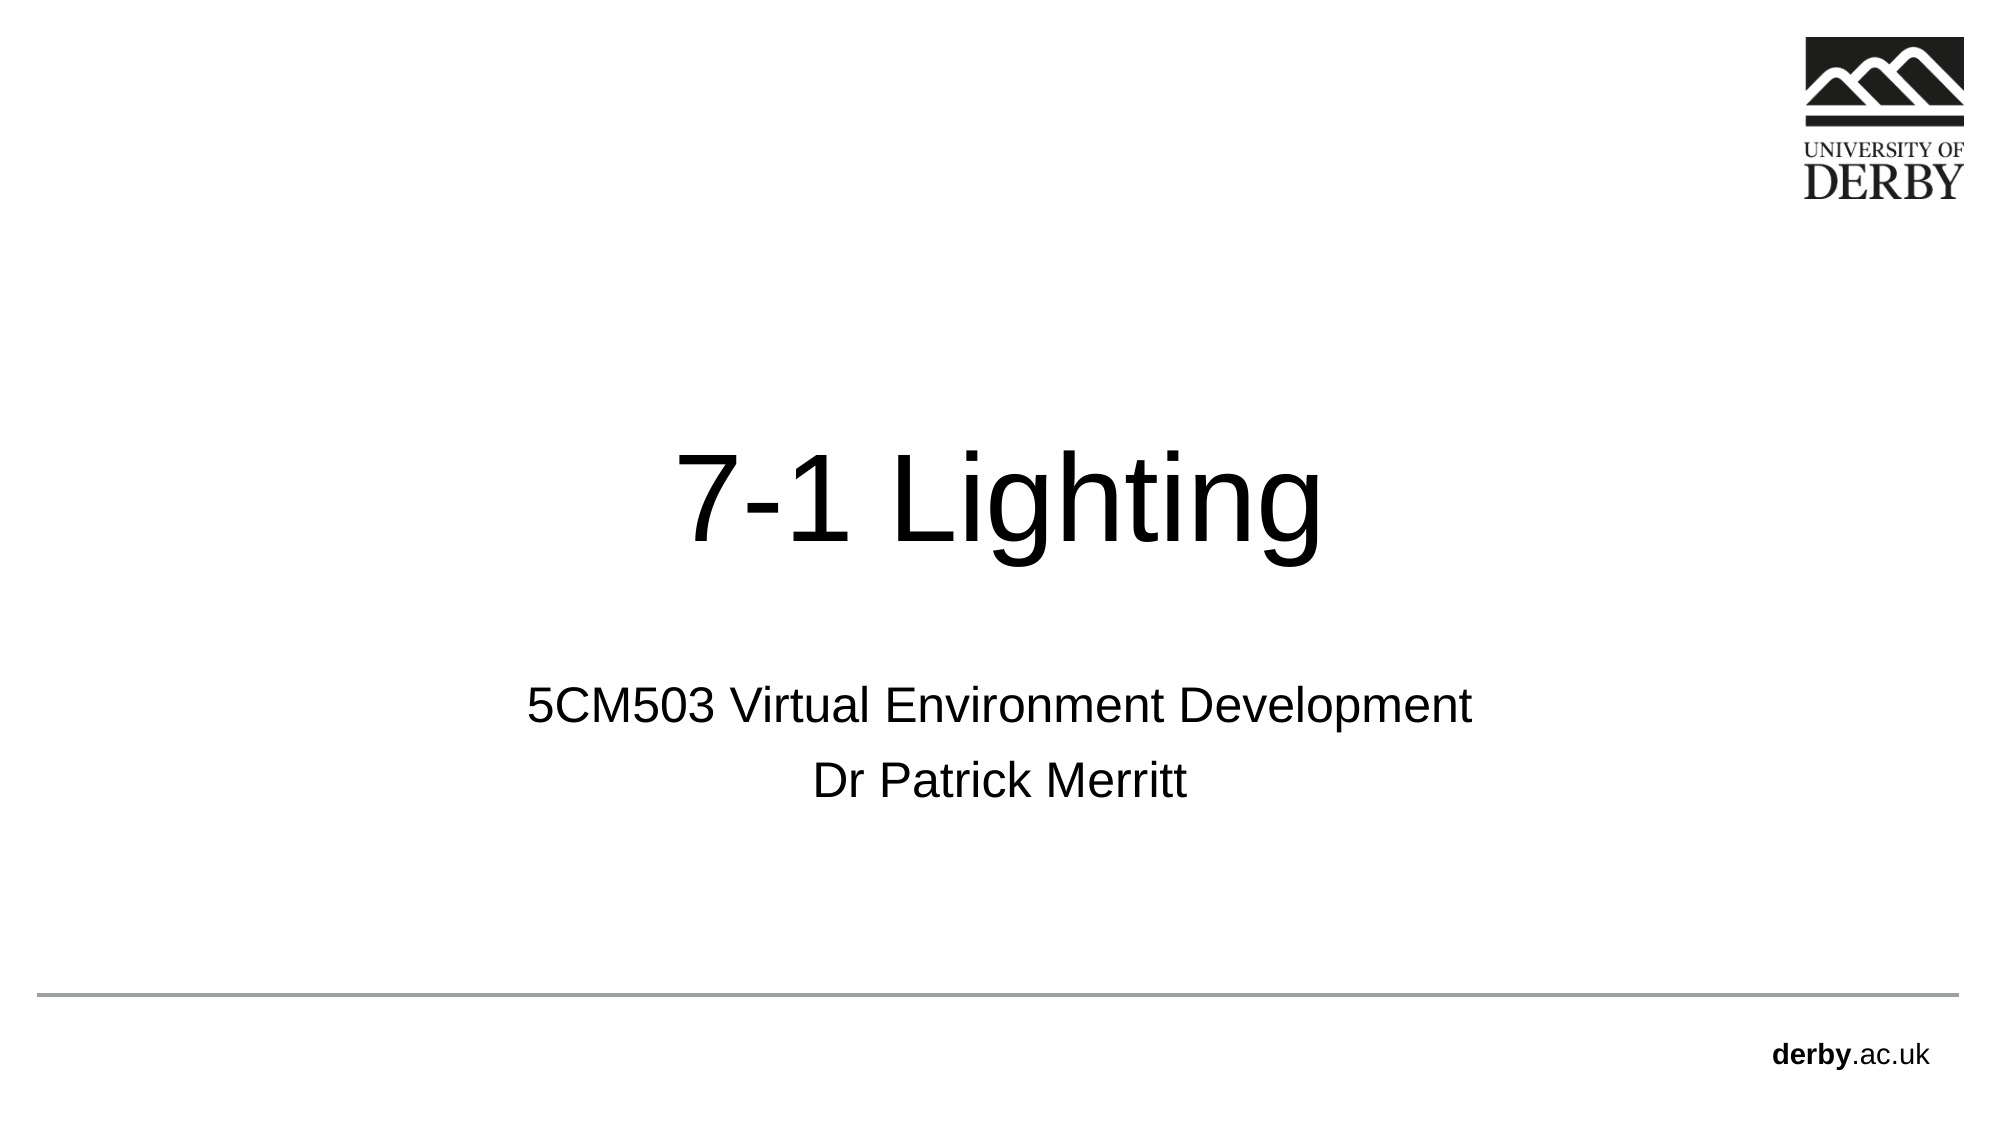

# 7-1 Lighting

5CM503 Virtual Environment Development
Dr Patrick Merritt